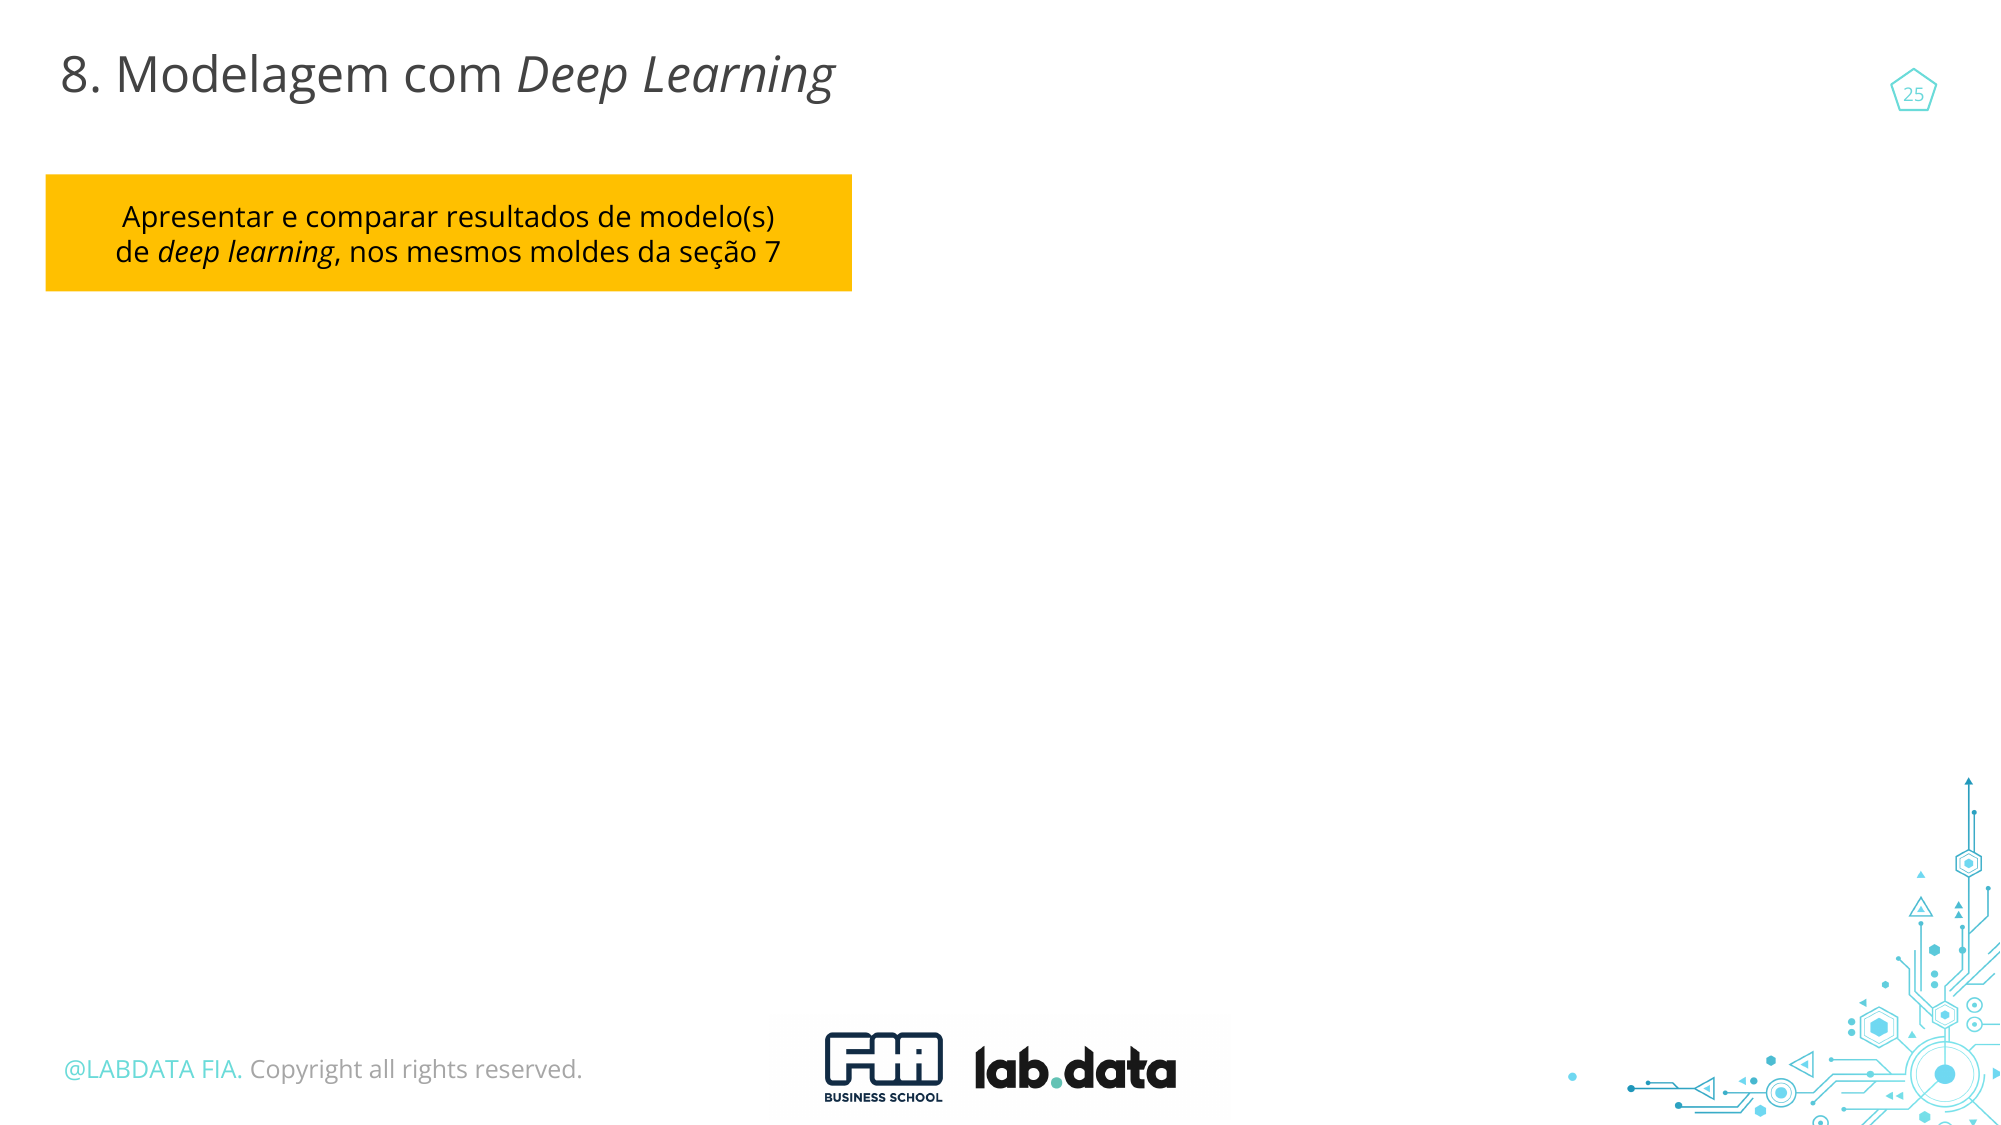

8. Modelagem com Deep Learning
Apresentar e comparar resultados de modelo(s)
de deep learning, nos mesmos moldes da seção 7